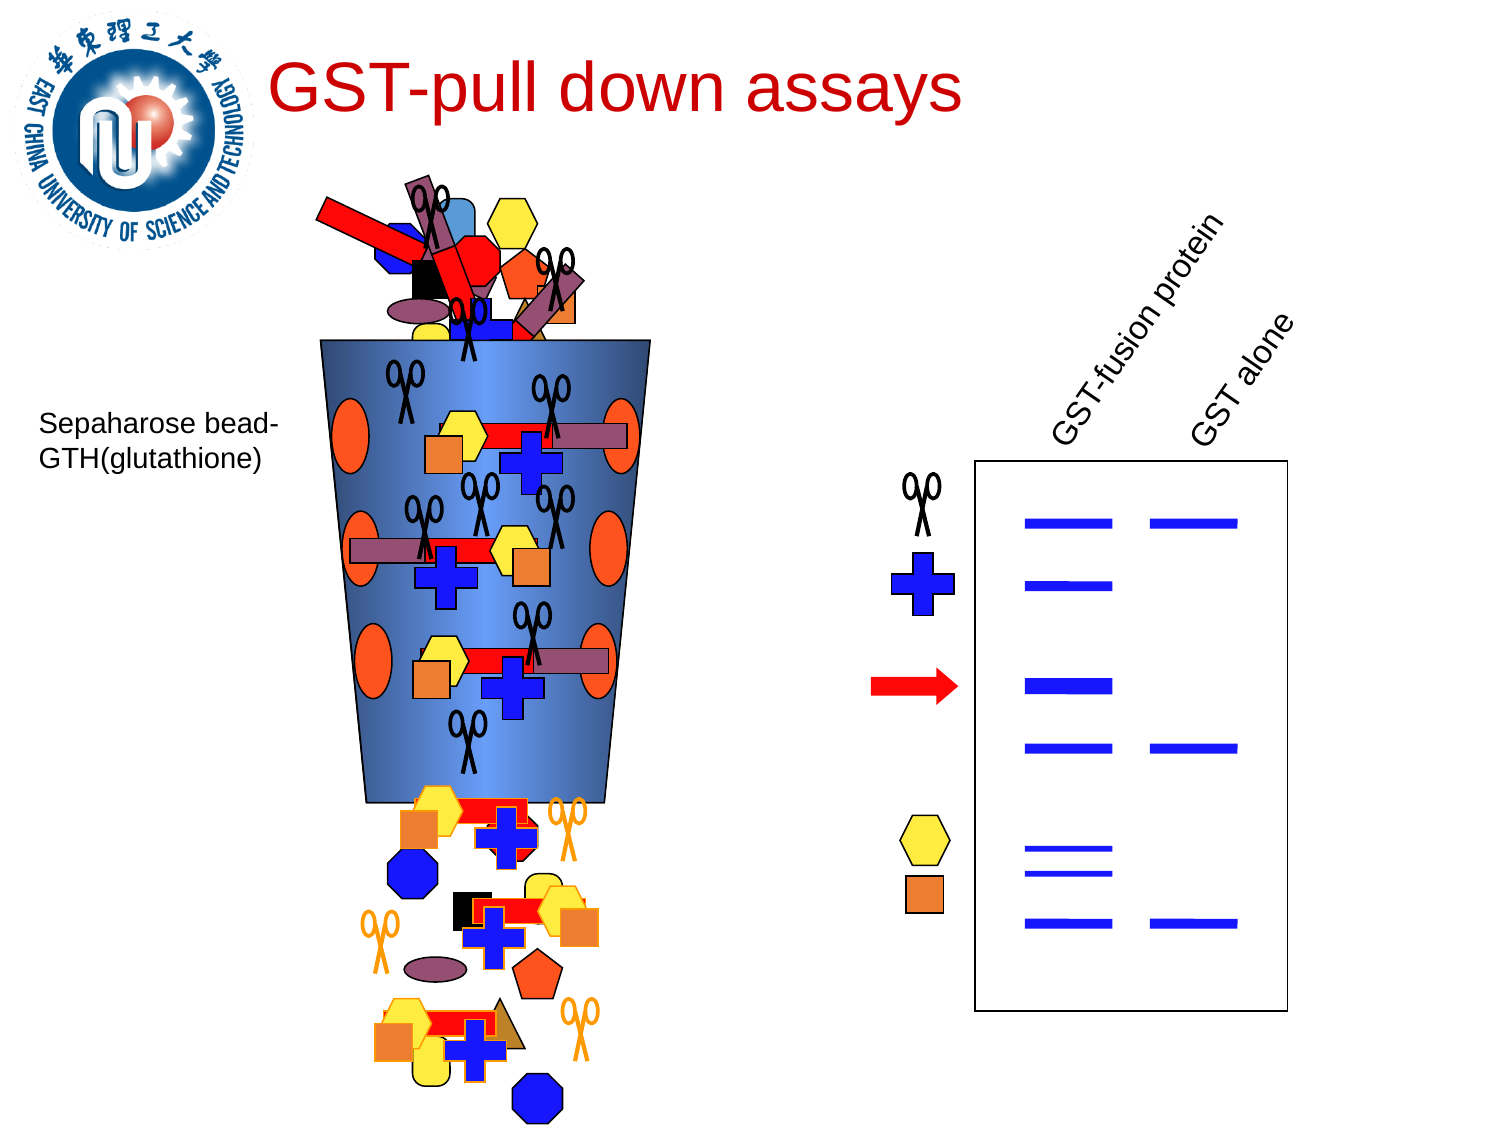

# GST-pull down assays

GST-fusion protein

GST alone

Sepaharose bead-GTH(glutathione)